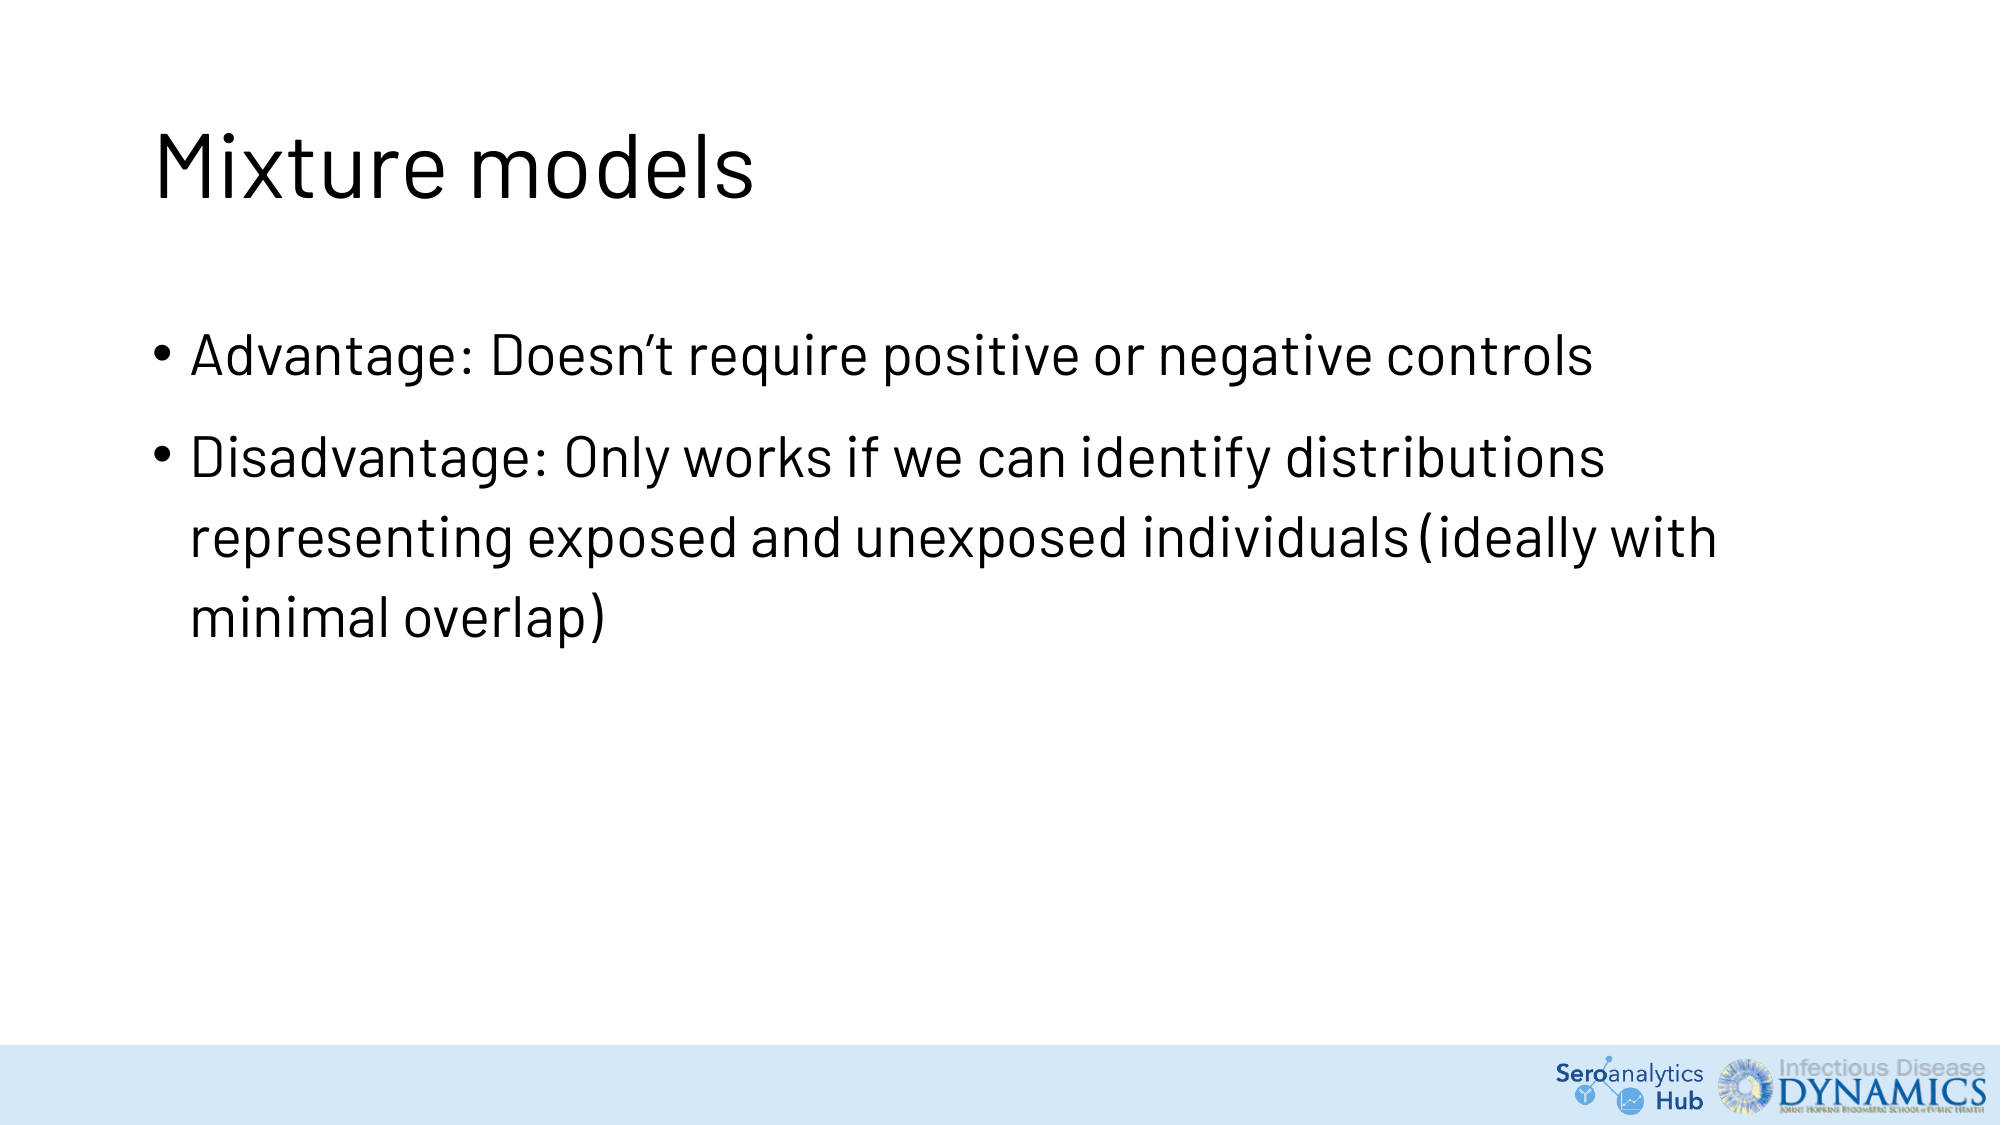

# Mixture models
Advantage: Doesn’t require positive or negative controls
Disadvantage: Only works if we can identify distributions representing exposed and unexposed individuals (ideally with minimal overlap)